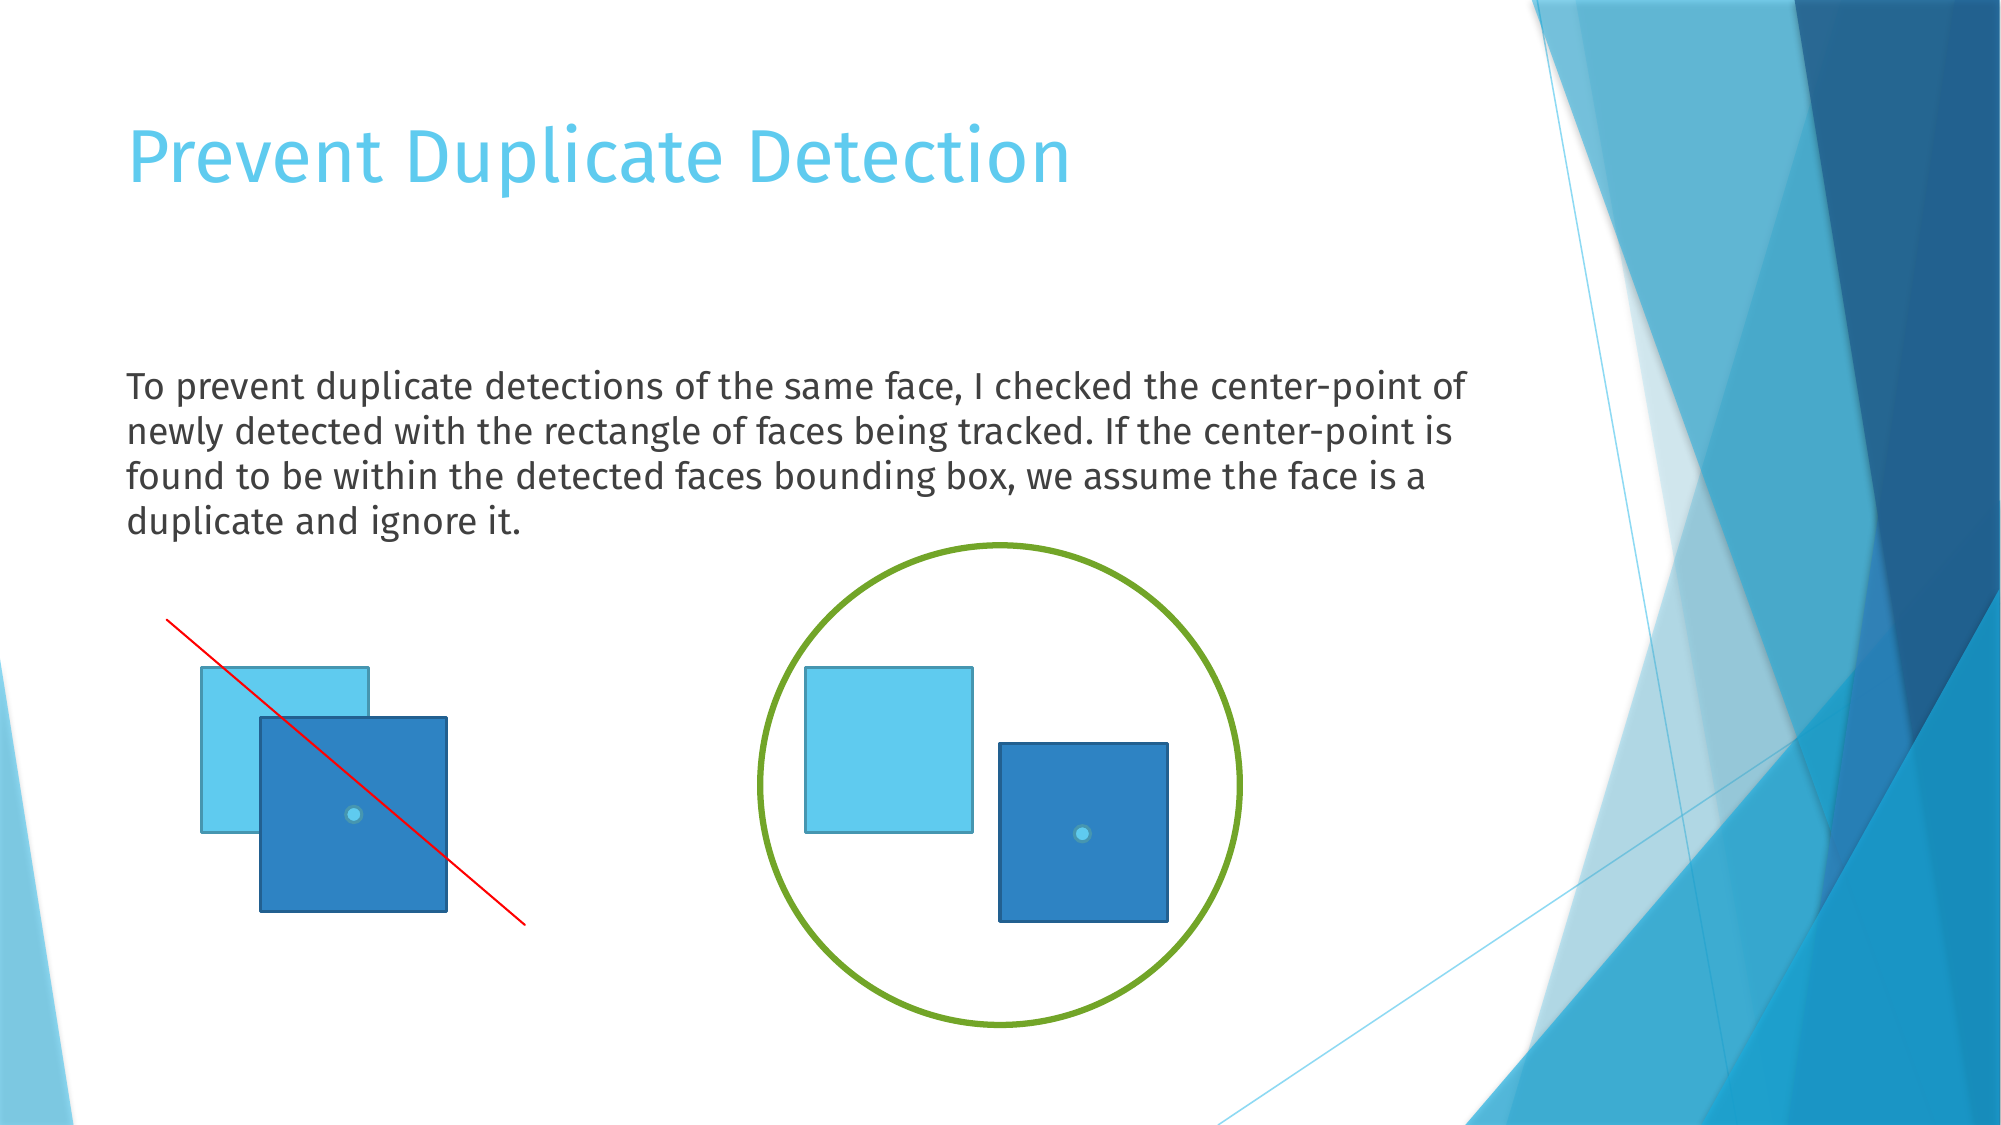

# Prevent Duplicate Detection
To prevent duplicate detections of the same face, I checked the center-point of newly detected with the rectangle of faces being tracked. If the center-point is found to be within the detected faces bounding box, we assume the face is a duplicate and ignore it.